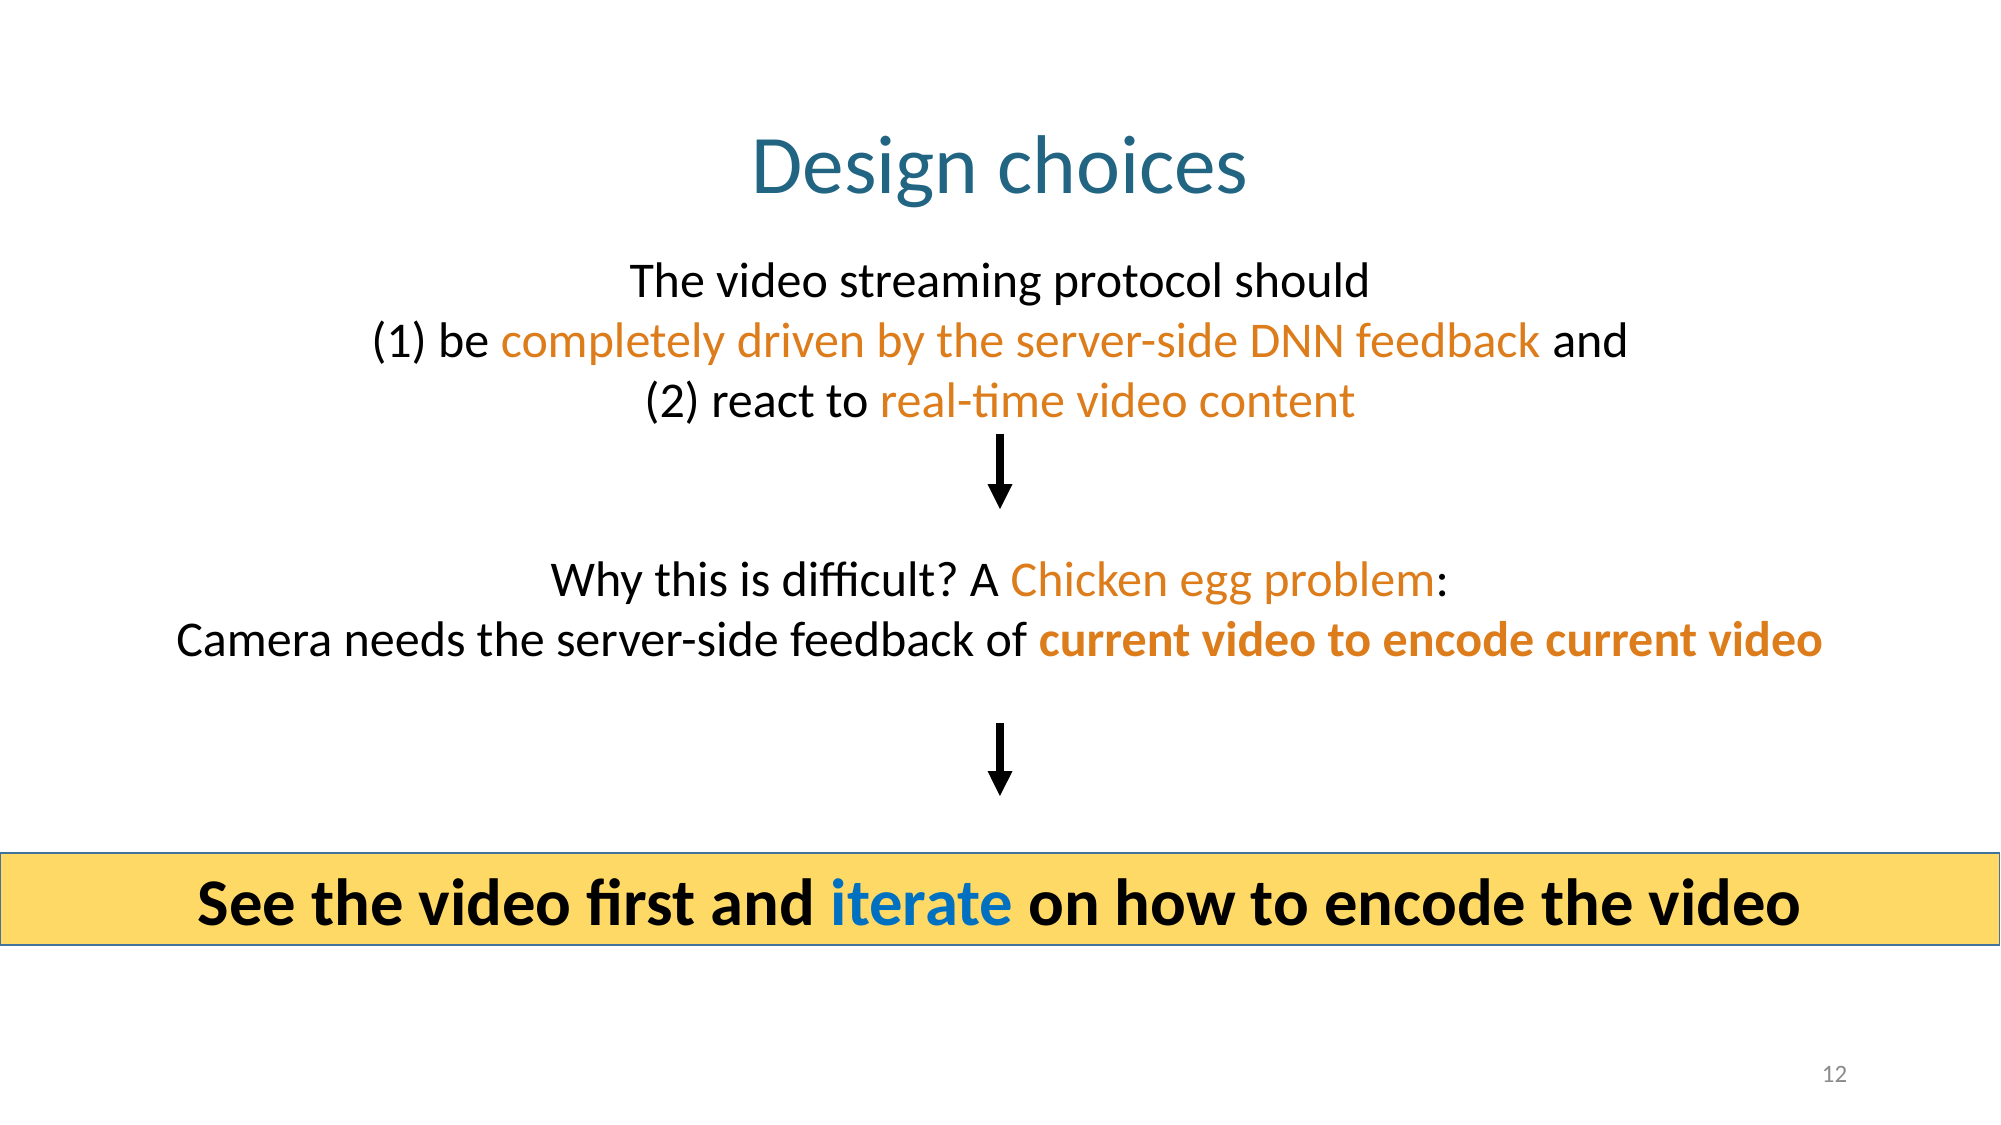

# Design choices
The video streaming protocol should
(1) be completely driven by the server-side DNN feedback and
(2) react to real-time video content
Why this is difficult? A Chicken egg problem:
Camera needs the server-side feedback of current video to encode current video
See the video first and iterate on how to encode the video
12